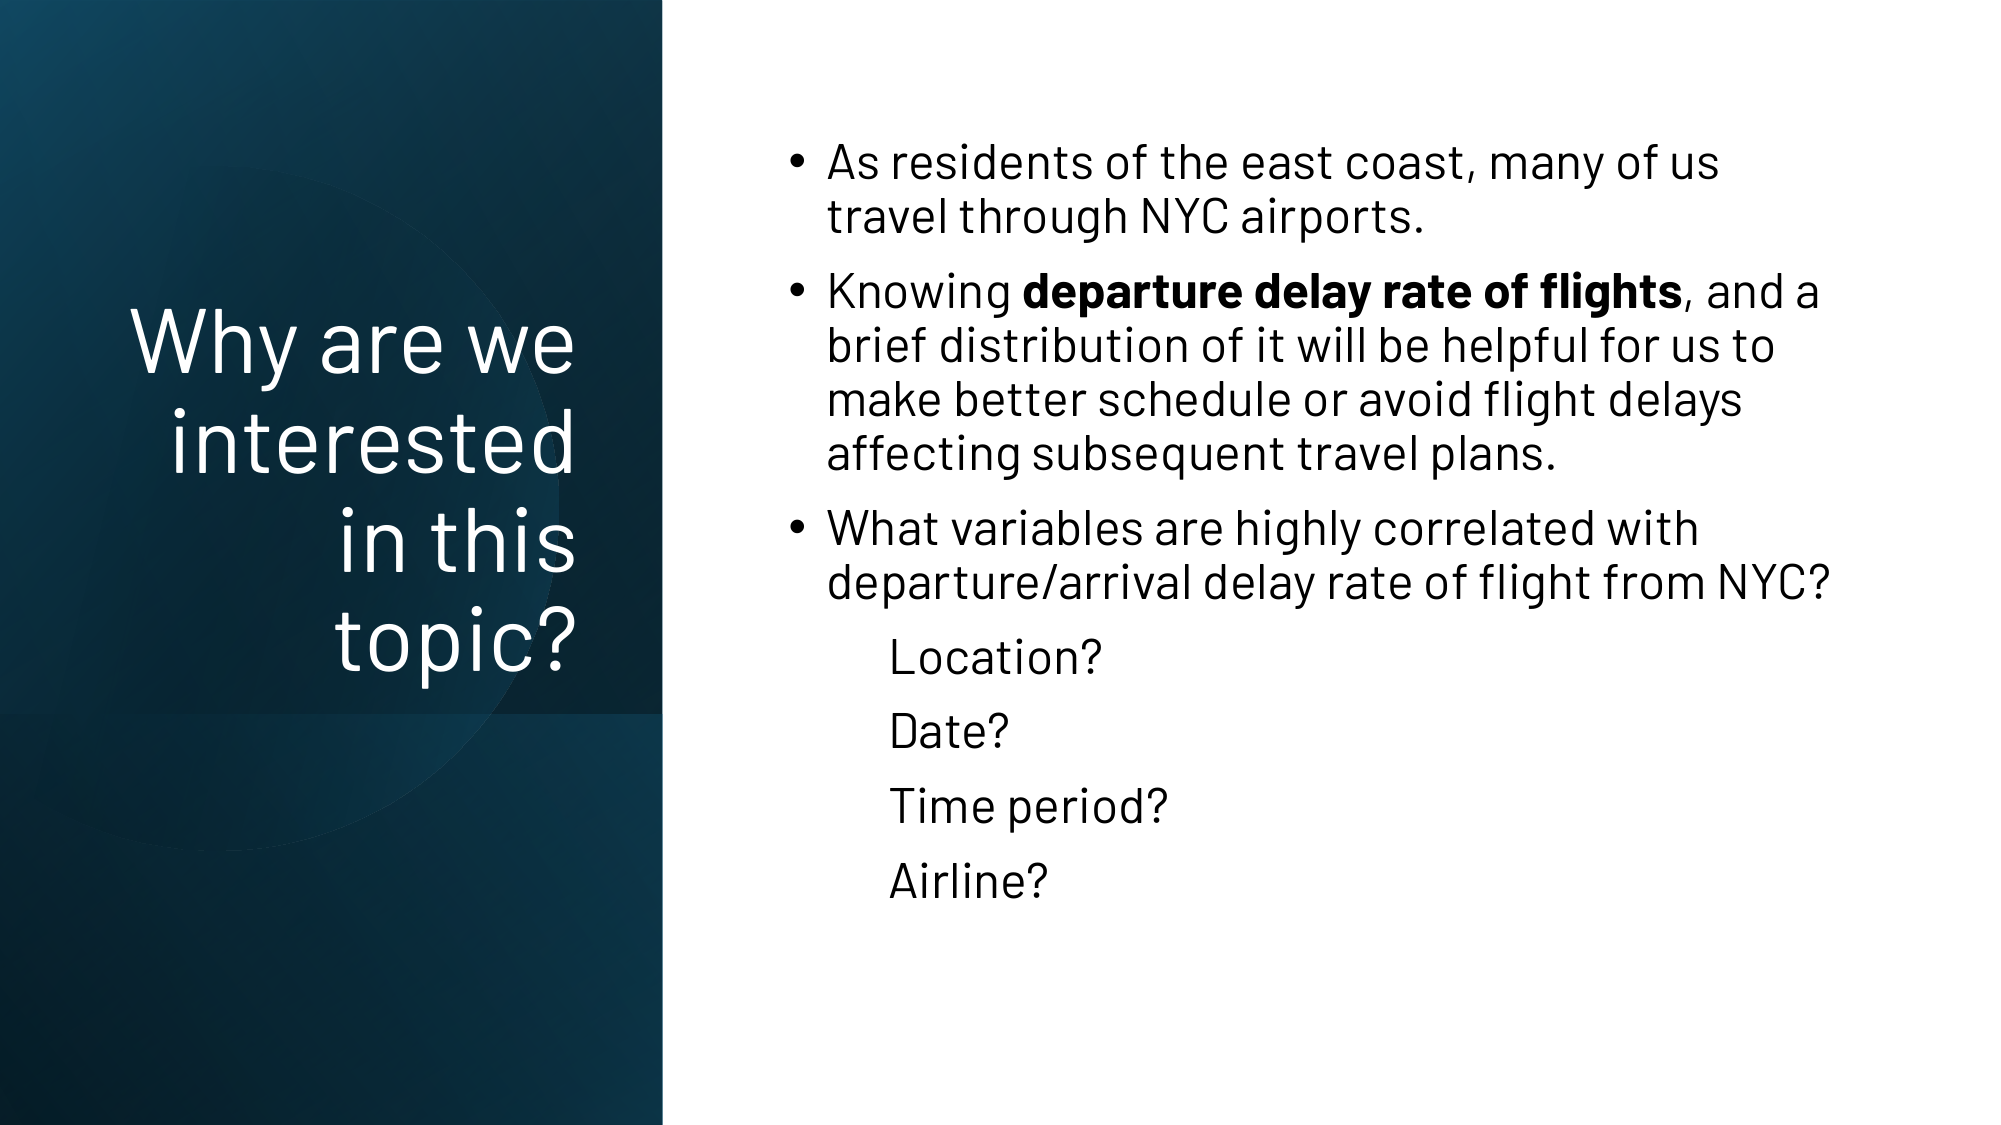

As residents of the east coast, many of us travel through NYC airports.
Knowing departure delay rate of flights, and a brief distribution of it will be helpful for us to make better schedule or avoid flight delays affecting subsequent travel plans.
What variables are highly correlated with departure/arrival delay rate of flight from NYC?
          Location?
          Date?
          Time period?
          Airline?

# Why are we interested in this topic?